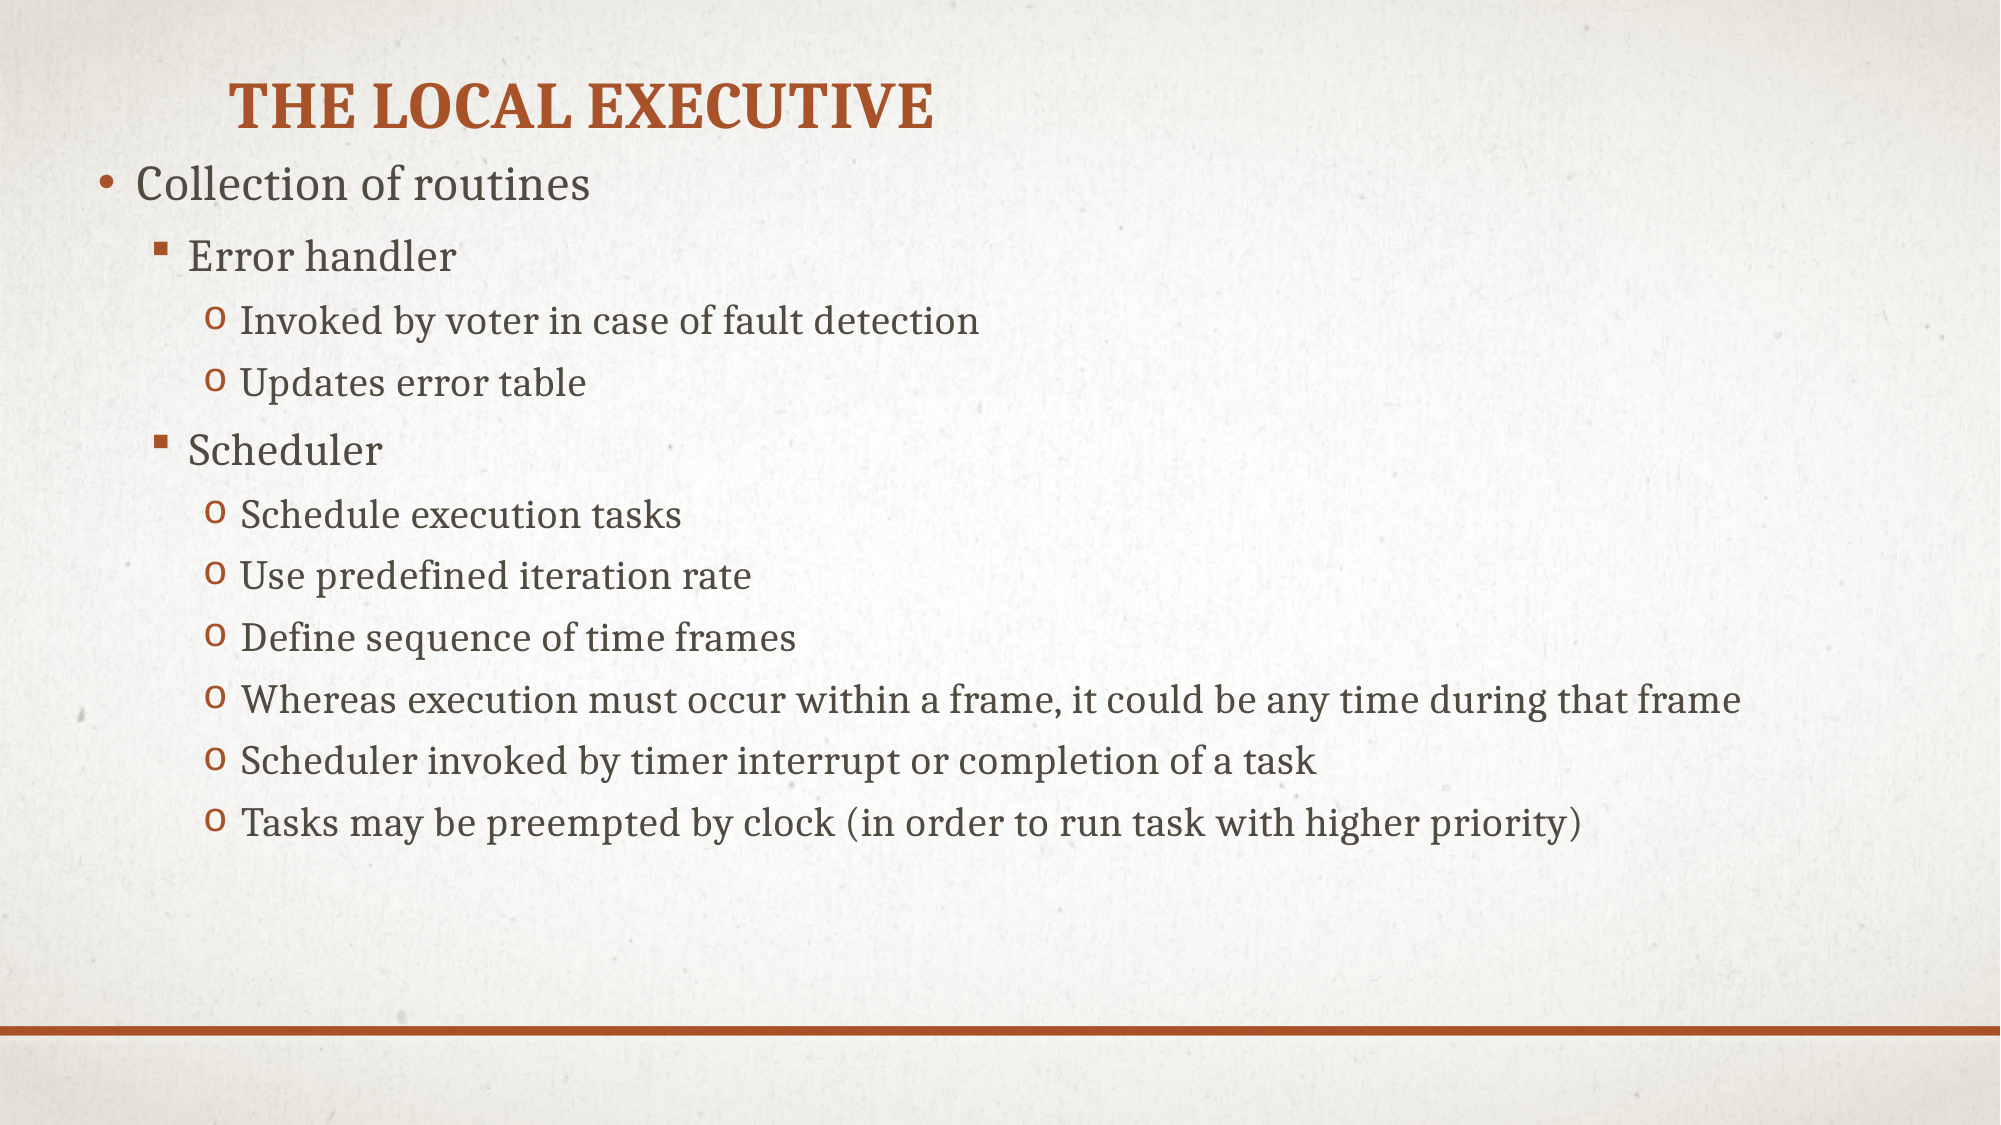

# The local executive
Collection of routines
Error handler
Invoked by voter in case of fault detection
Updates error table
Scheduler
Schedule execution tasks
Use predefined iteration rate
Define sequence of time frames
Whereas execution must occur within a frame, it could be any time during that frame
Scheduler invoked by timer interrupt or completion of a task
Tasks may be preempted by clock (in order to run task with higher priority)